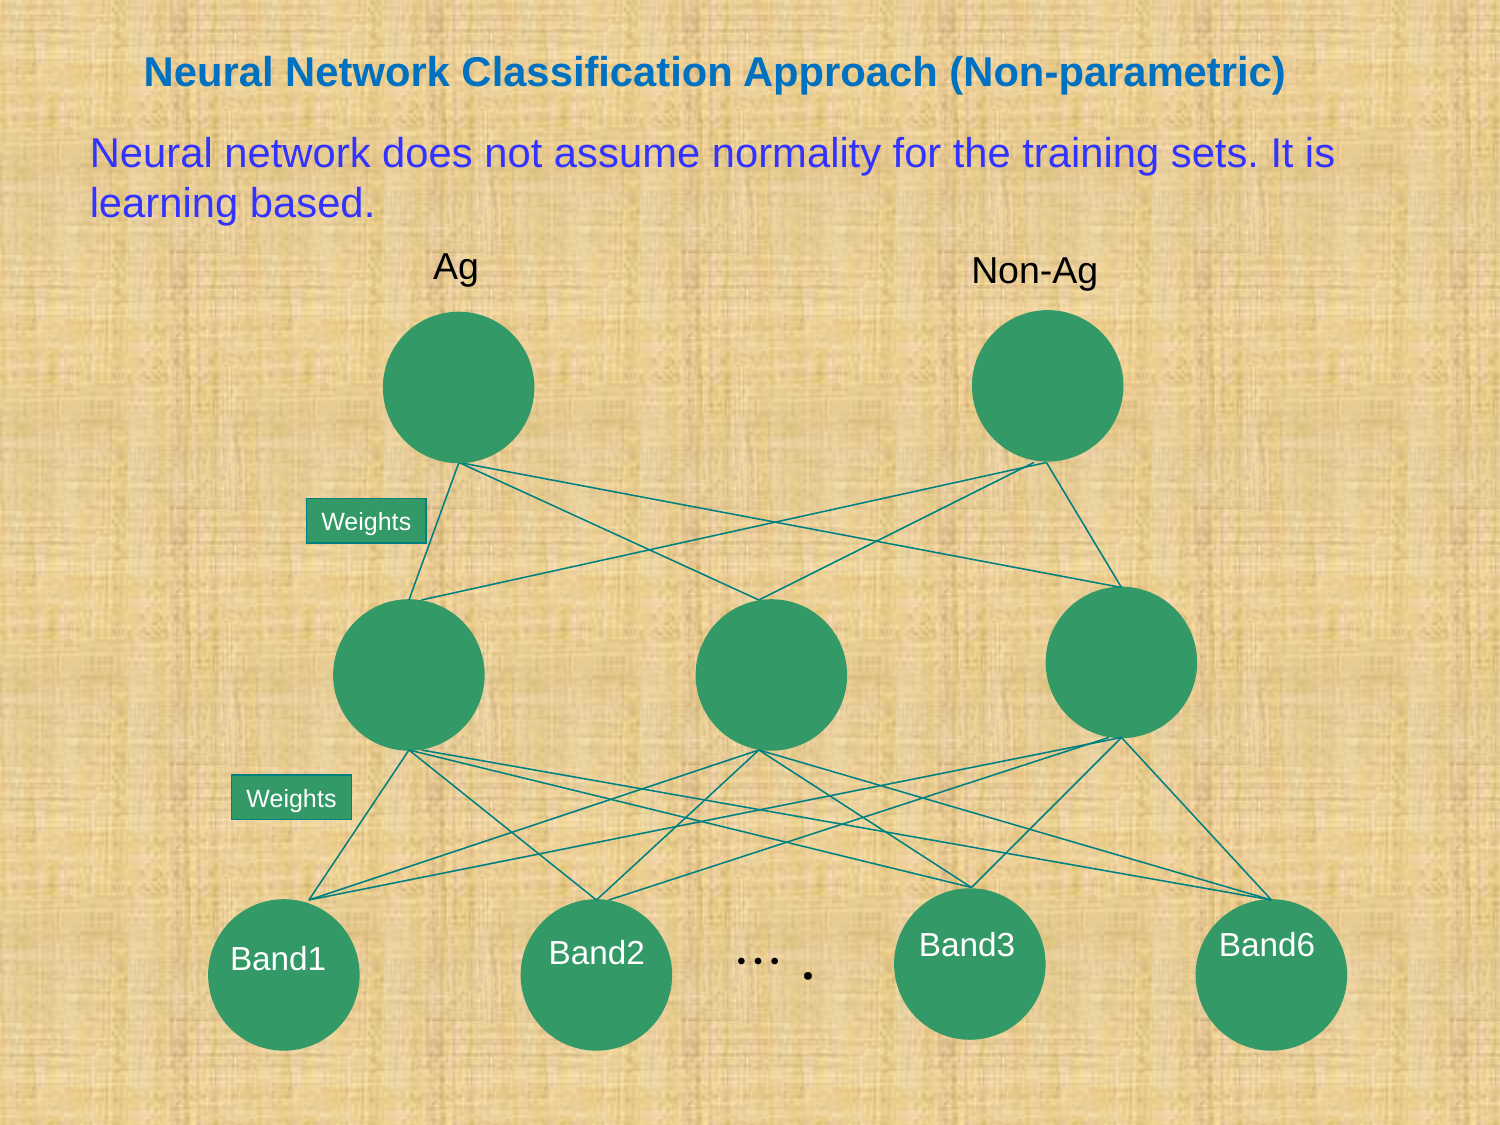

Neural Network Classification Approach (Non-parametric)
Neural network does not assume normality for the training sets. It is learning based.
Ag
Non-Ag

Weights

Weights

Band3
Band6
…．
Band2
Band1